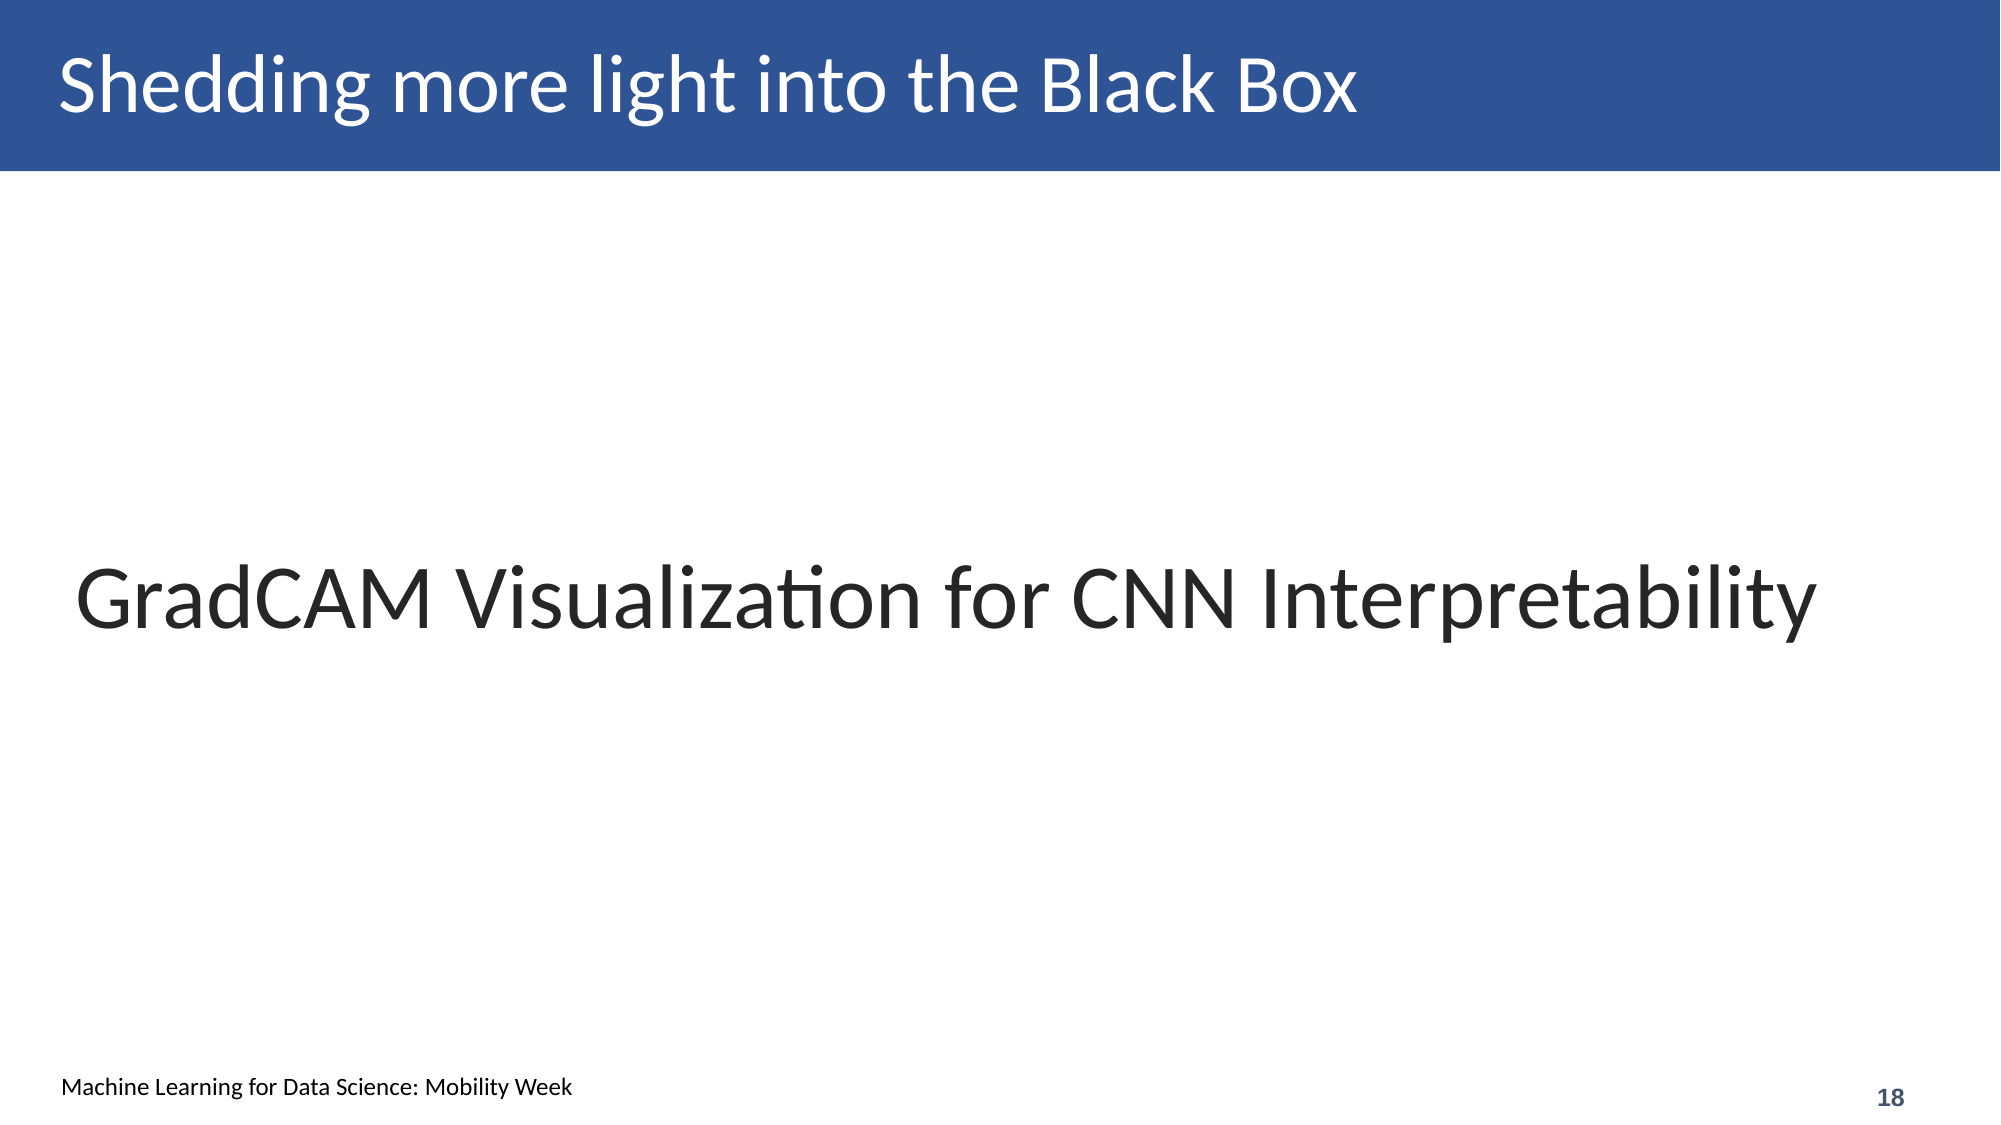

# Shedding more light into the Black Box
GradCAM Visualization for CNN Interpretability

18